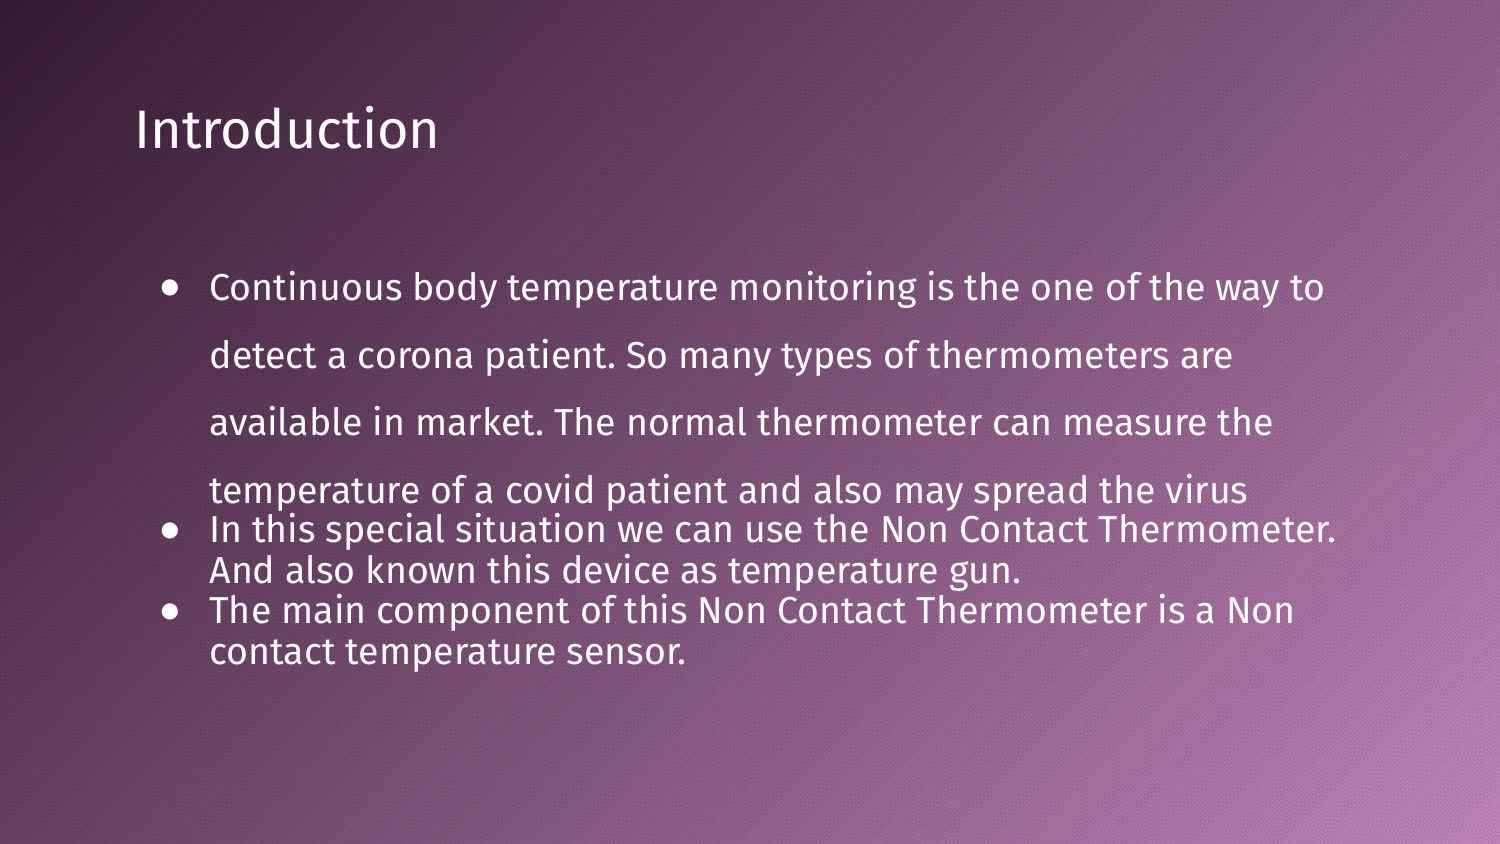

# Introduction
Continuous body temperature monitoring is the one of the way to detect a corona patient. So many types of thermometers are available in market. The normal thermometer can measure the temperature of a covid patient and also may spread the virus
In this special situation we can use the Non Contact Thermometer. And also known this device as temperature gun.
The main component of this Non Contact Thermometer is a Non contact temperature sensor.